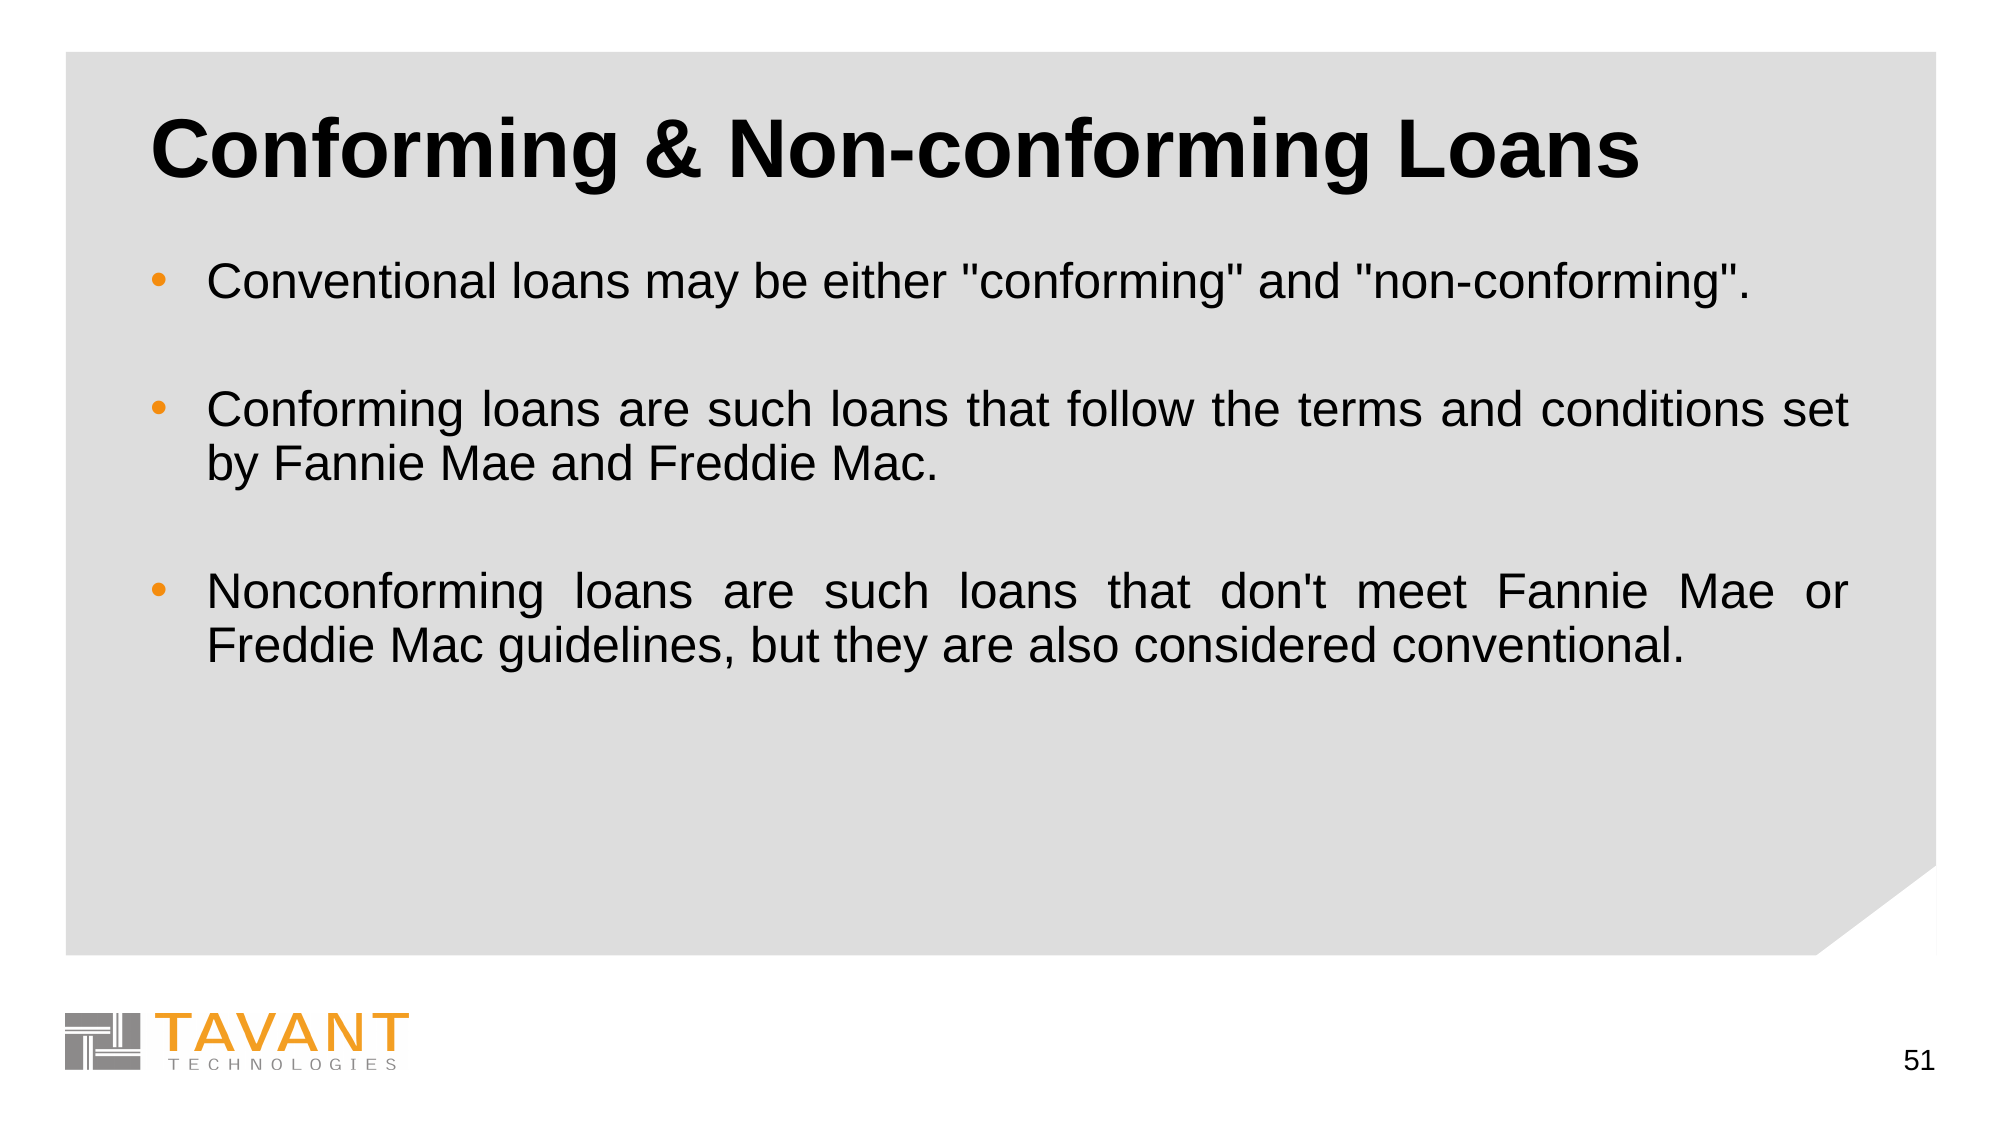

# Conforming & Non-conforming Loans
Conventional loans may be either "conforming" and "non-conforming".

Conforming loans are such loans that follow the terms and conditions set by Fannie Mae and Freddie Mac.

Nonconforming loans are such loans that don't meet Fannie Mae or Freddie Mac guidelines, but they are also considered conventional.
51